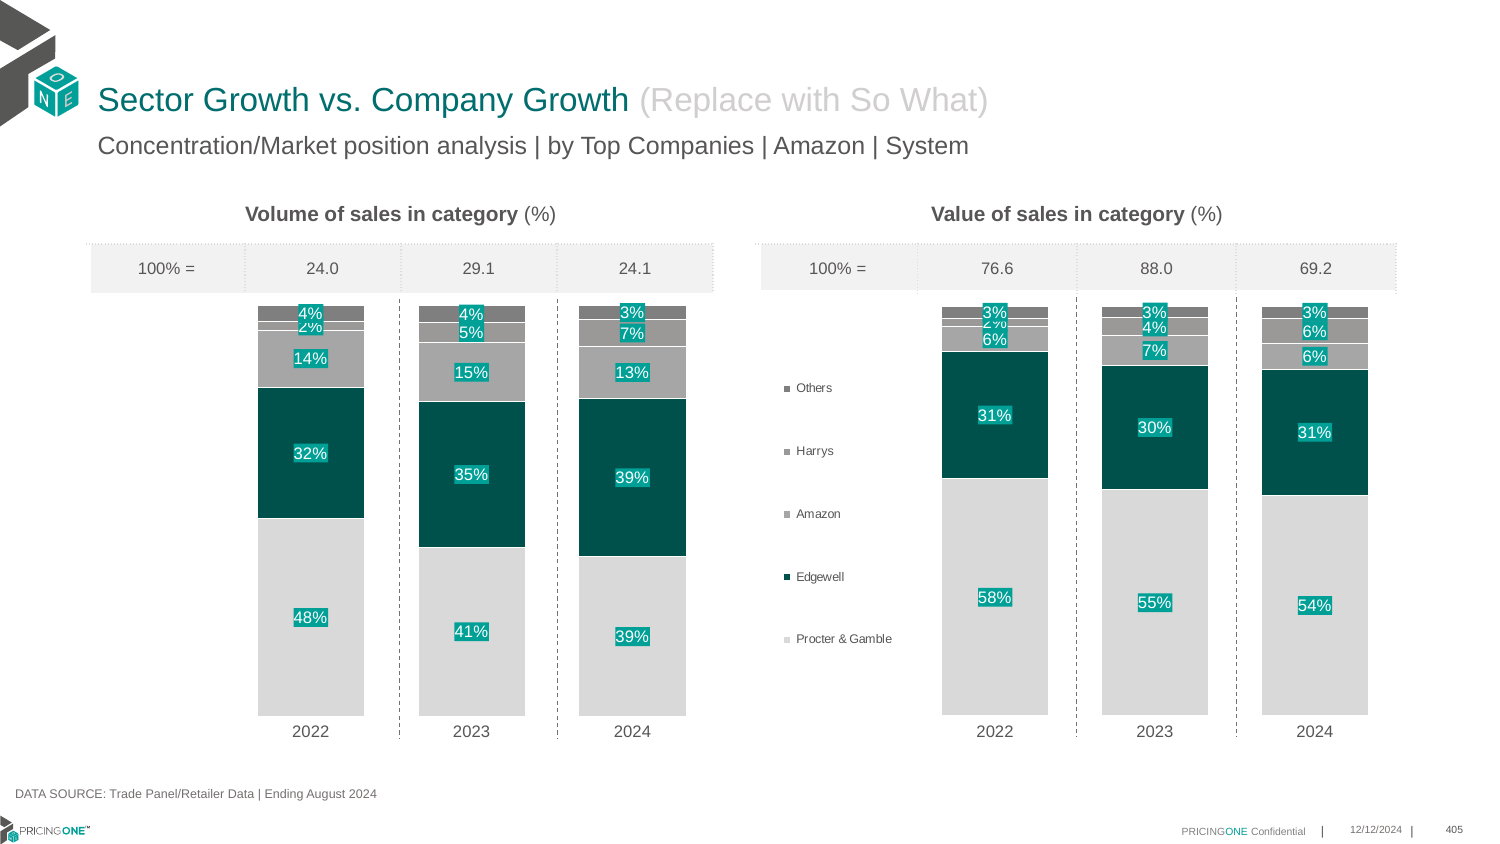

# Sector Growth vs. Company Growth (Replace with So What)
Concentration/Market position analysis | by Top Companies | Amazon | System
| Volume of sales in category (%) |  |  |  |
| --- | --- | --- | --- |
| 100% = | 24.0 | 29.1 | 24.1 |
| Value of sales in category (%) |  |  |  |
| --- | --- | --- | --- |
| 100% = | 76.6 | 88.0 | 69.2 |

### Chart

| Category | Procter & Gamble | Edgewell | Amazon | Harrys | Others |
|---|---|---|---|---|---|
| 2022 | 0.48082369047607626 | 0.32004523973166 | 0.13913983025590174 | 0.020534072935260456 | 0.03945716660110154 |
| 2023 | 0.4119203604505536 | 0.35296855246507086 | 0.14518377323236878 | 0.04811254058724322 | 0.0418147732647636 |
| 2024 | 0.3877463725286727 | 0.38596451946462823 | 0.12636052502977232 | 0.06571005851775946 | 0.03421852445916726 |

### Chart

| Category | Procter & Gamble | Edgewell | Amazon | Harrys | Others |
|---|---|---|---|---|---|
| 2022 | 0.5788301861467188 | 0.3112580027216261 | 0.06060742300000567 | 0.0198946188204331 | 0.02940976931121636 |
| 2023 | 0.5518072034559028 | 0.30395309193660724 | 0.07166908458758188 | 0.04362888205823153 | 0.02894173796167648 |
| 2024 | 0.5384682148379801 | 0.3070770159524905 | 0.06412657904530188 | 0.06006751894542168 | 0.030260671218805796 |
DATA SOURCE: Trade Panel/Retailer Data | Ending August 2024

12/12/2024
405